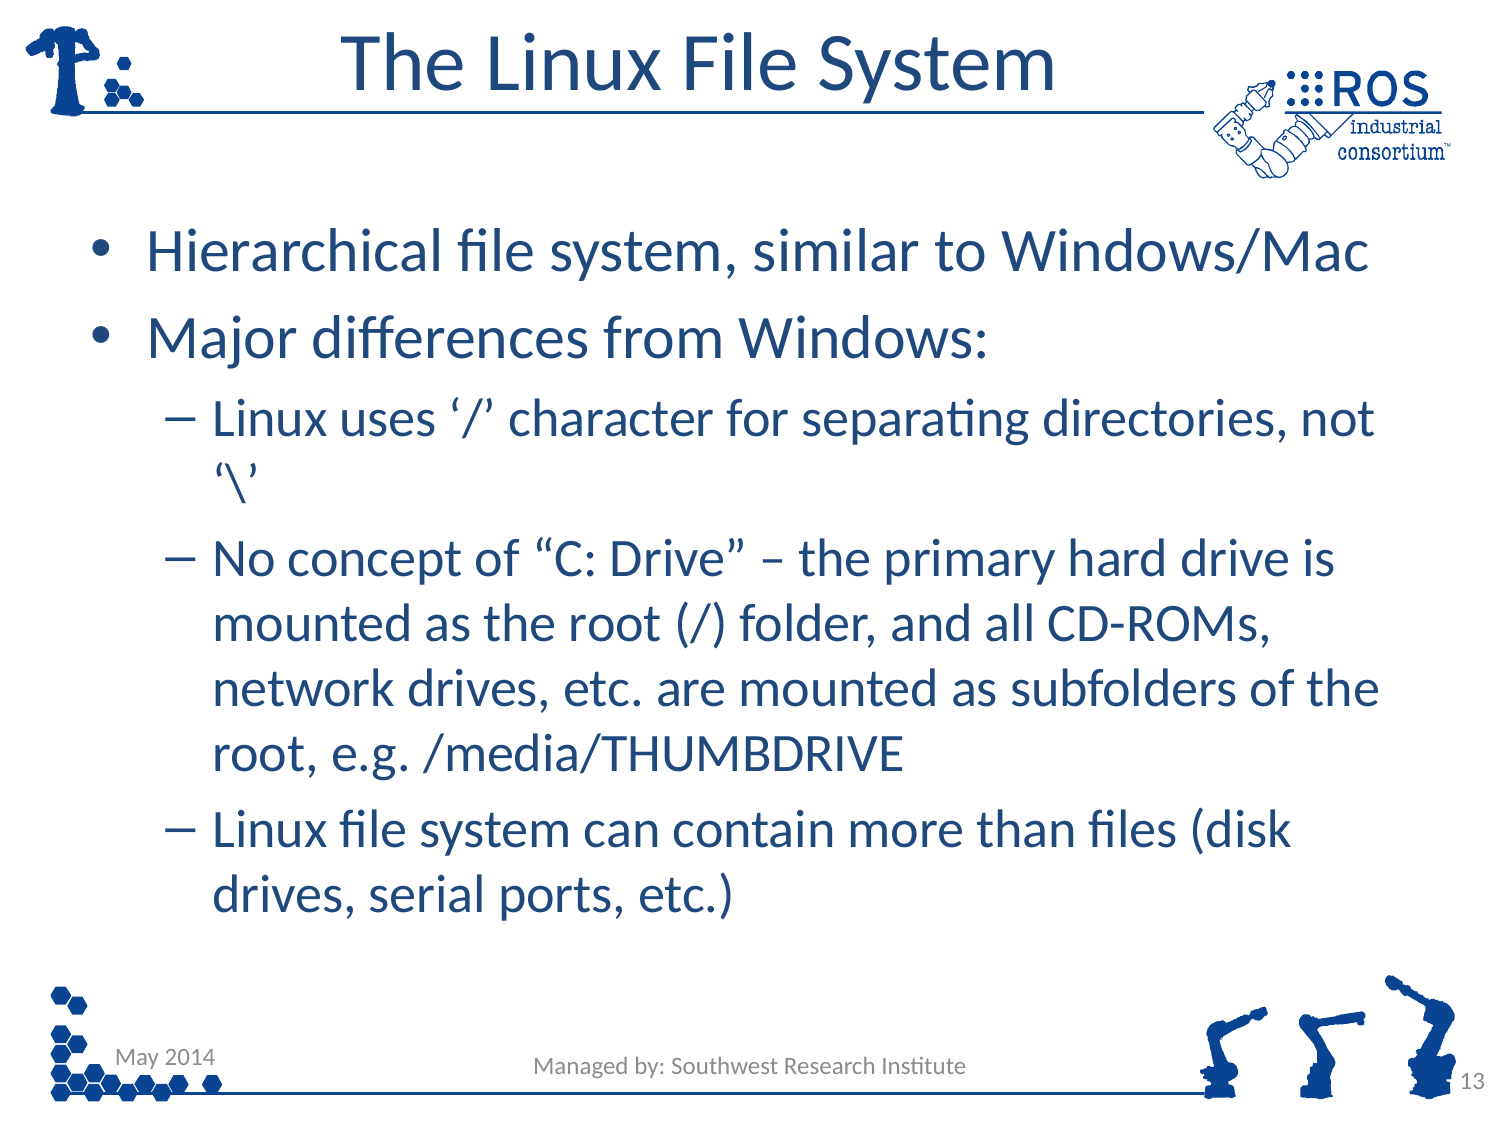

# The Linux File System
Hierarchical file system, similar to Windows/Mac
Major differences from Windows:
Linux uses ‘/’ character for separating directories, not ‘\’
No concept of “C: Drive” – the primary hard drive is mounted as the root (/) folder, and all CD-ROMs, network drives, etc. are mounted as subfolders of the root, e.g. /media/THUMBDRIVE
Linux file system can contain more than files (disk drives, serial ports, etc.)
May 2014
Managed by: Southwest Research Institute
13